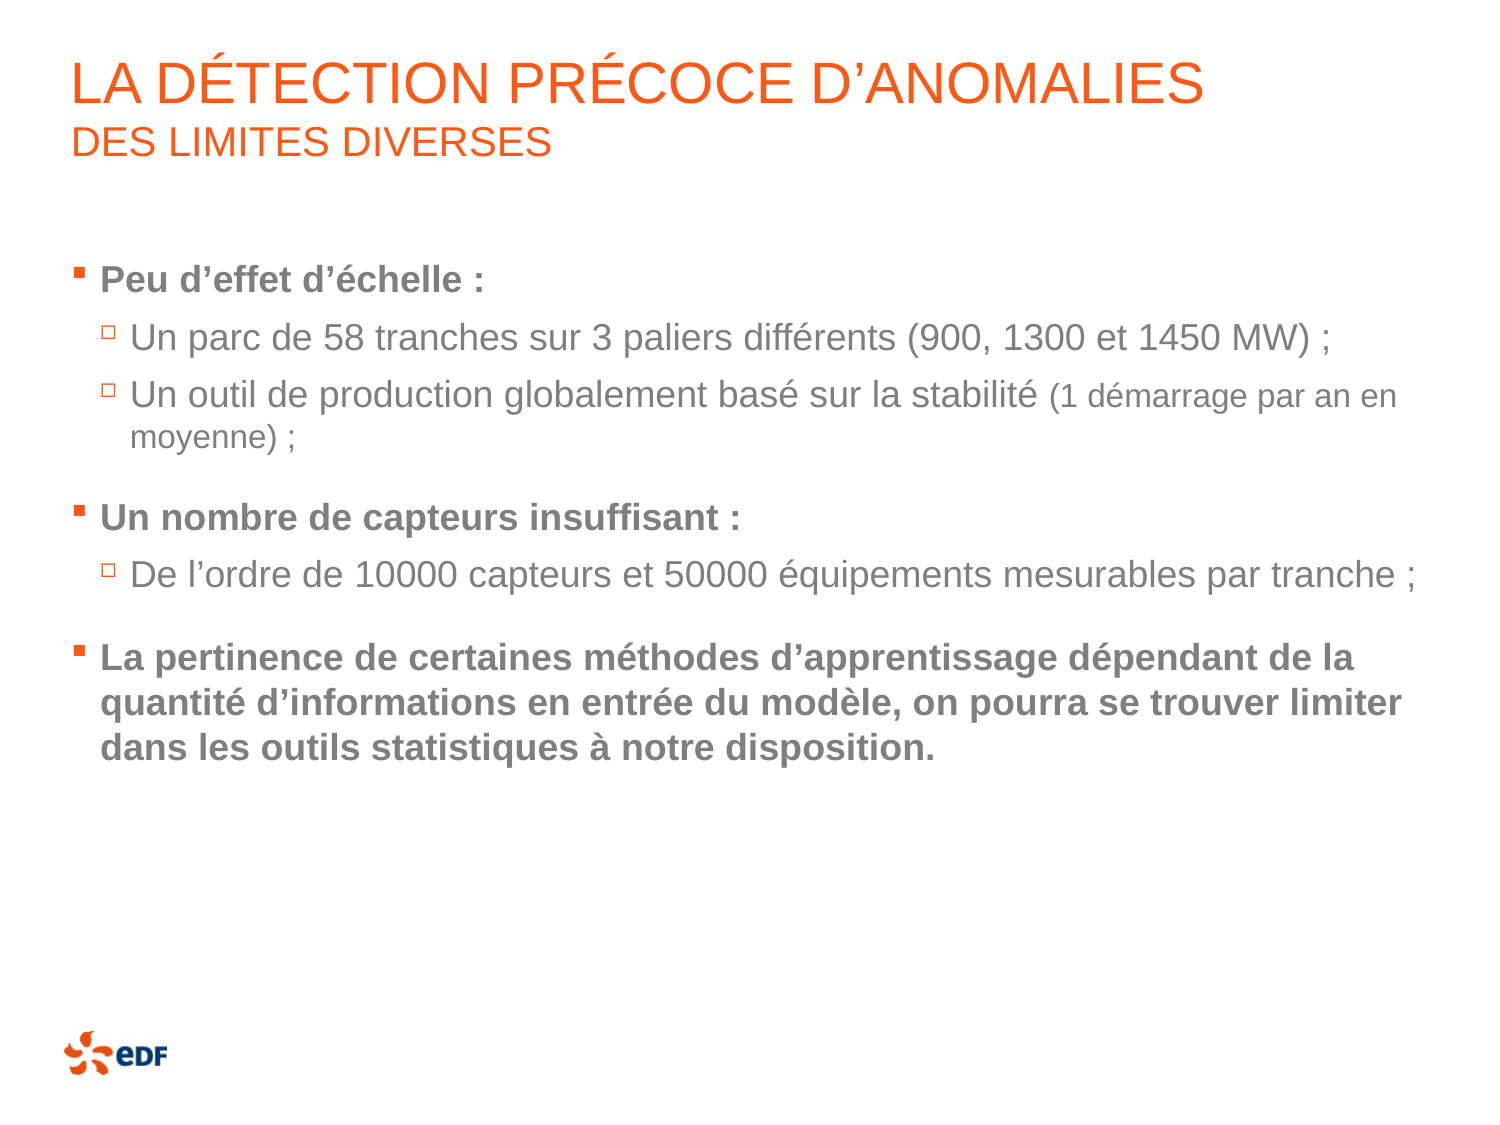

# La détection précoce d’anomalies des limites diverses
Peu d’effet d’échelle :
Un parc de 58 tranches sur 3 paliers différents (900, 1300 et 1450 MW) ;
Un outil de production globalement basé sur la stabilité (1 démarrage par an en moyenne) ;
Un nombre de capteurs insuffisant :
De l’ordre de 10000 capteurs et 50000 équipements mesurables par tranche ;
La pertinence de certaines méthodes d’apprentissage dépendant de la quantité d’informations en entrée du modèle, on pourra se trouver limiter dans les outils statistiques à notre disposition.